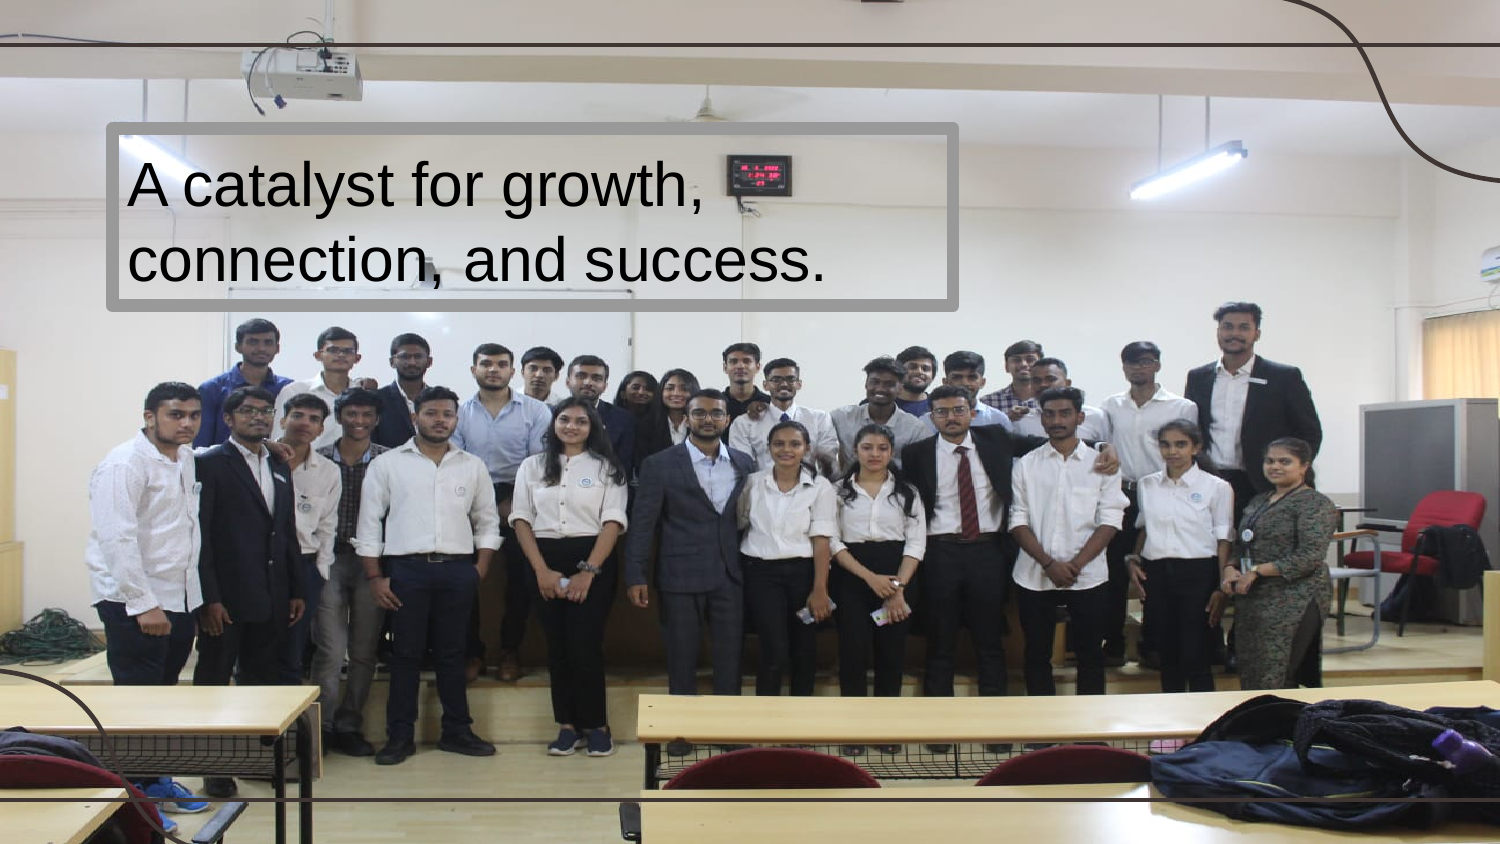

A catalyst for growth, connection, and success.